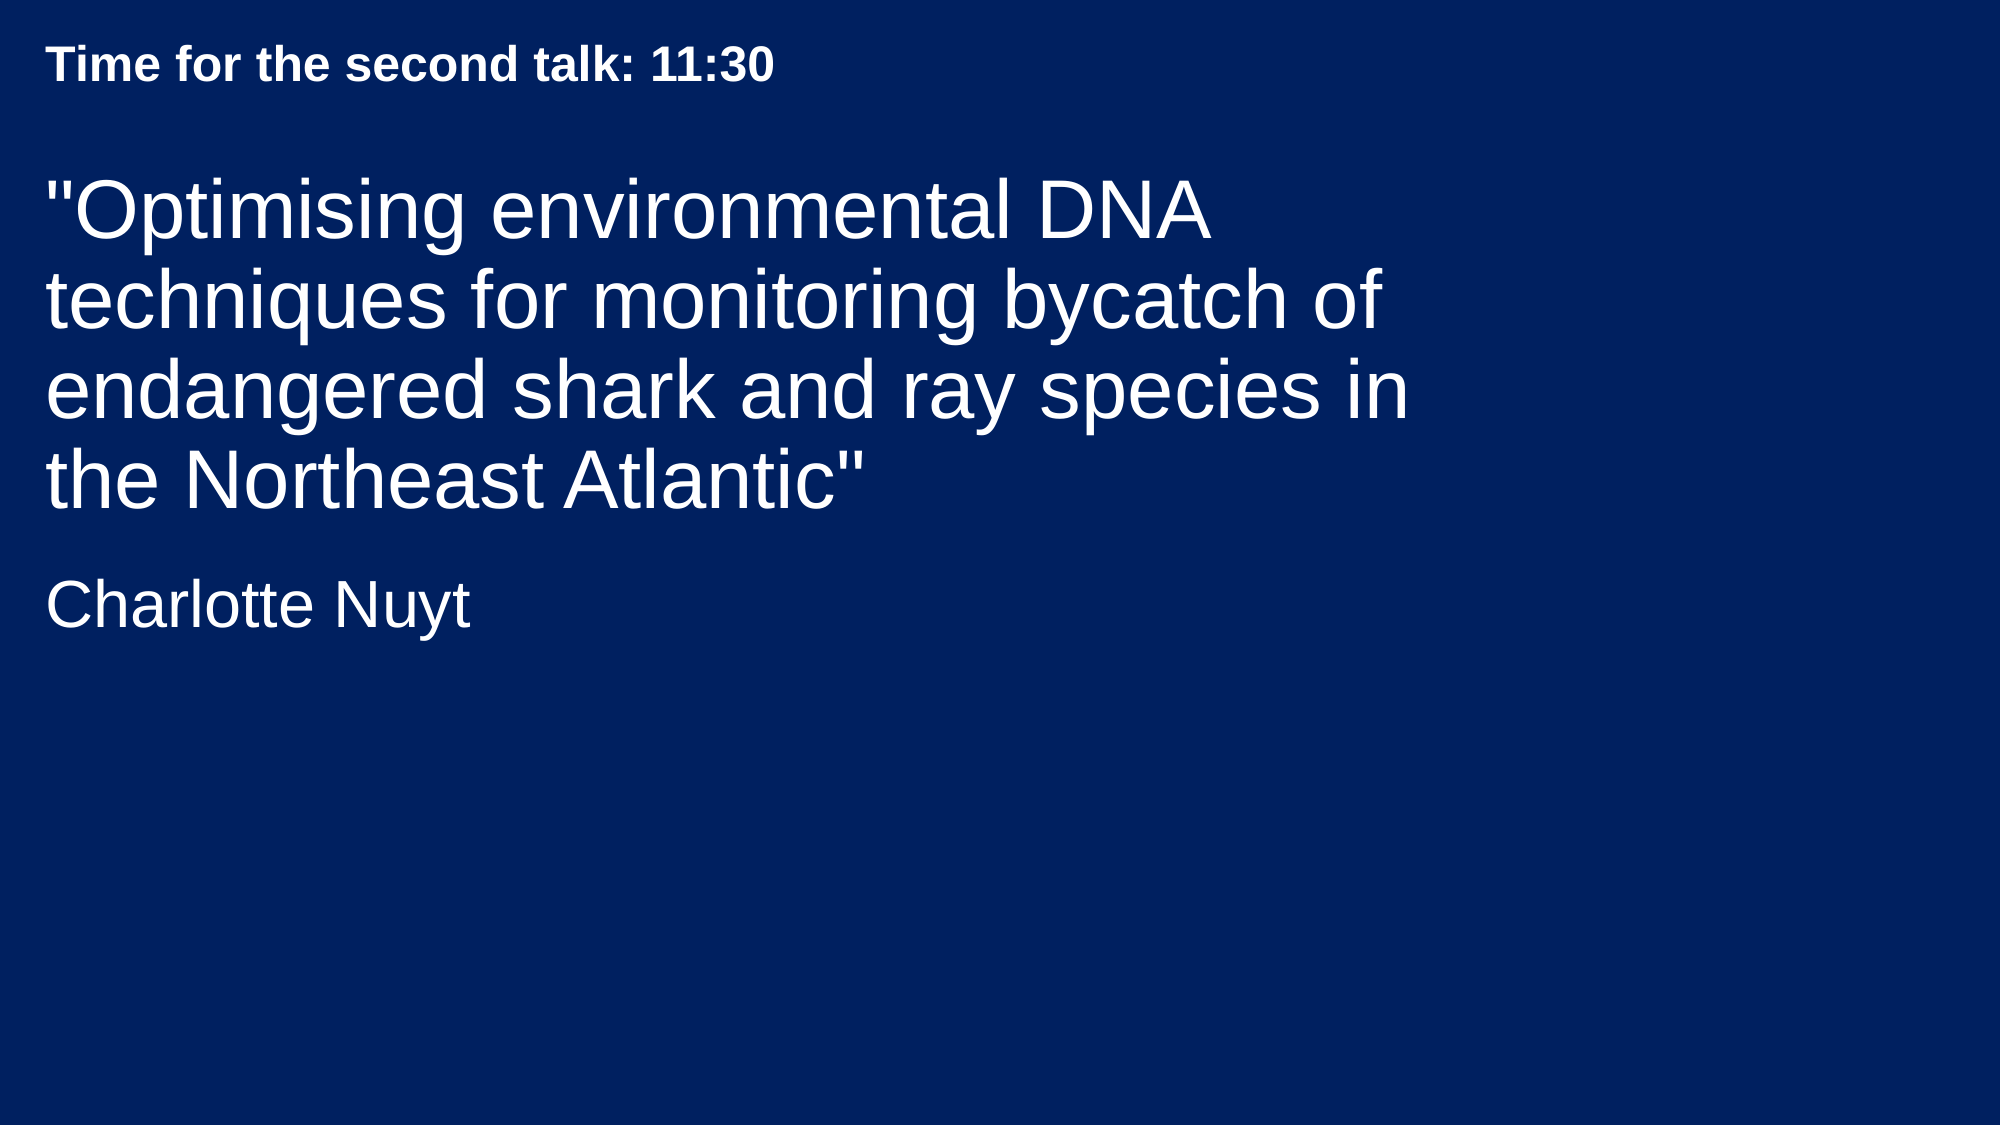

Time for the second talk: 11:30
# "Optimising environmental DNA techniques for monitoring bycatch of endangered shark and ray species in the Northeast Atlantic"
Charlotte Nuyt